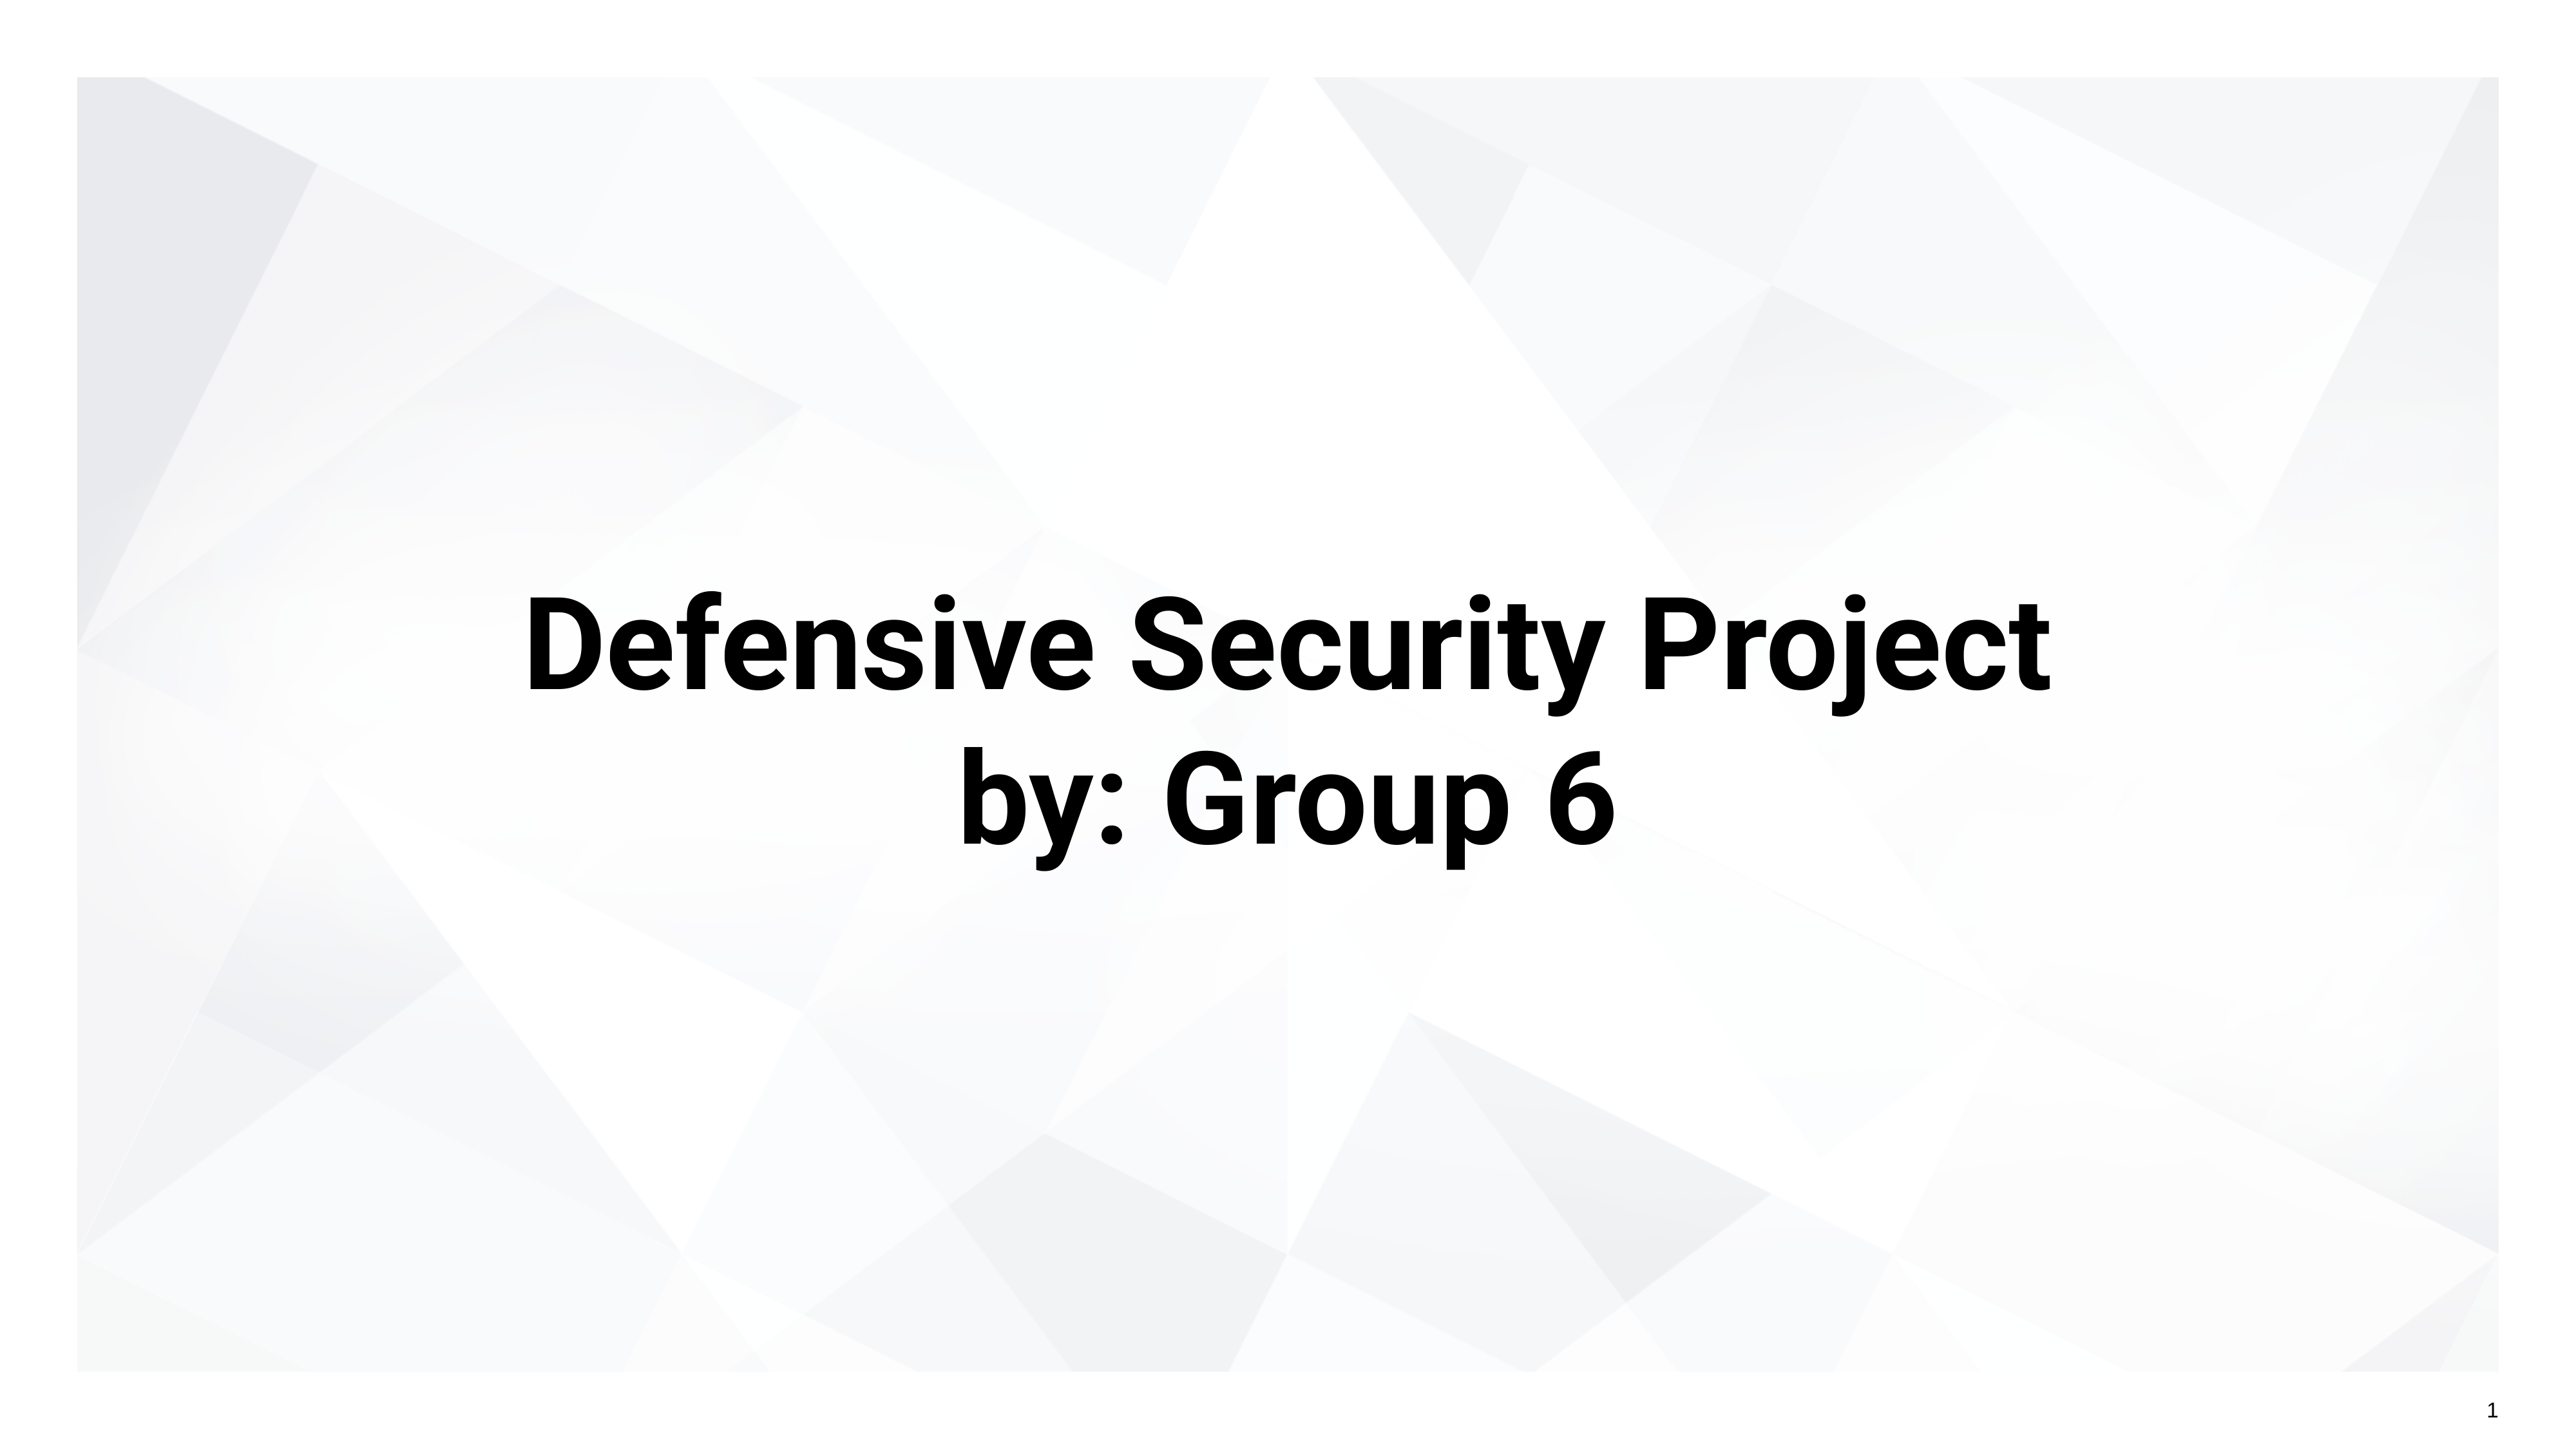

# Defensive Security Project
by: Group 6

1